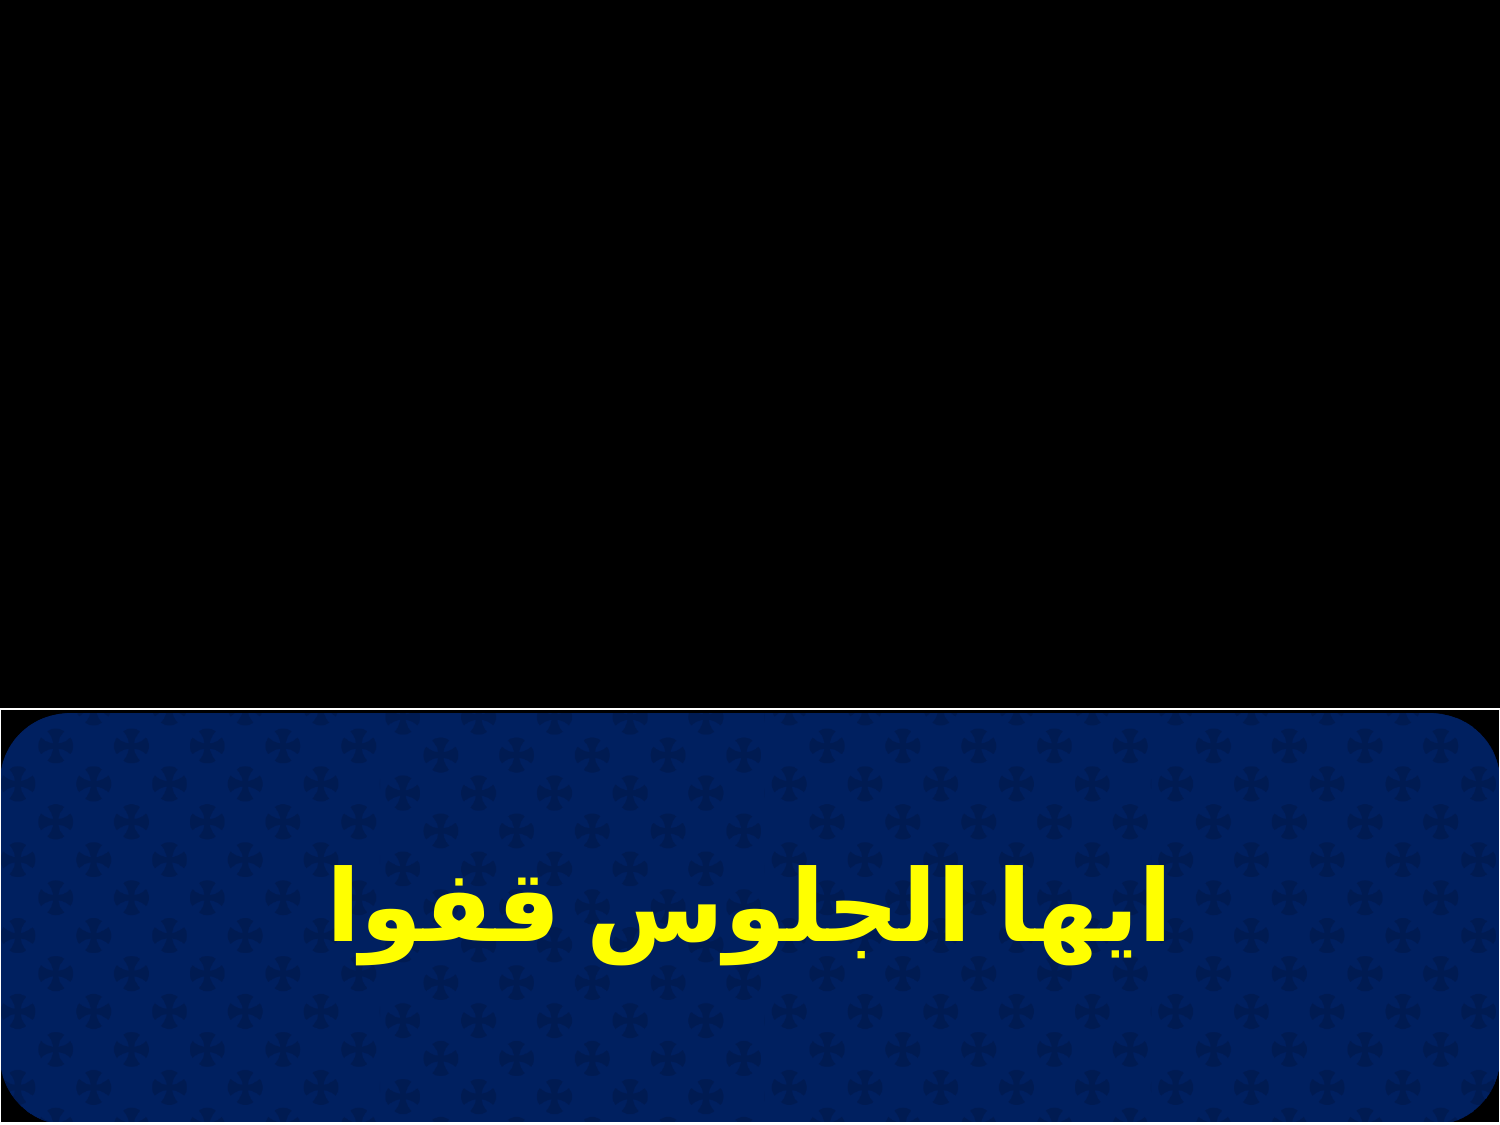

| ايها الجلوس قفوا |
| --- |